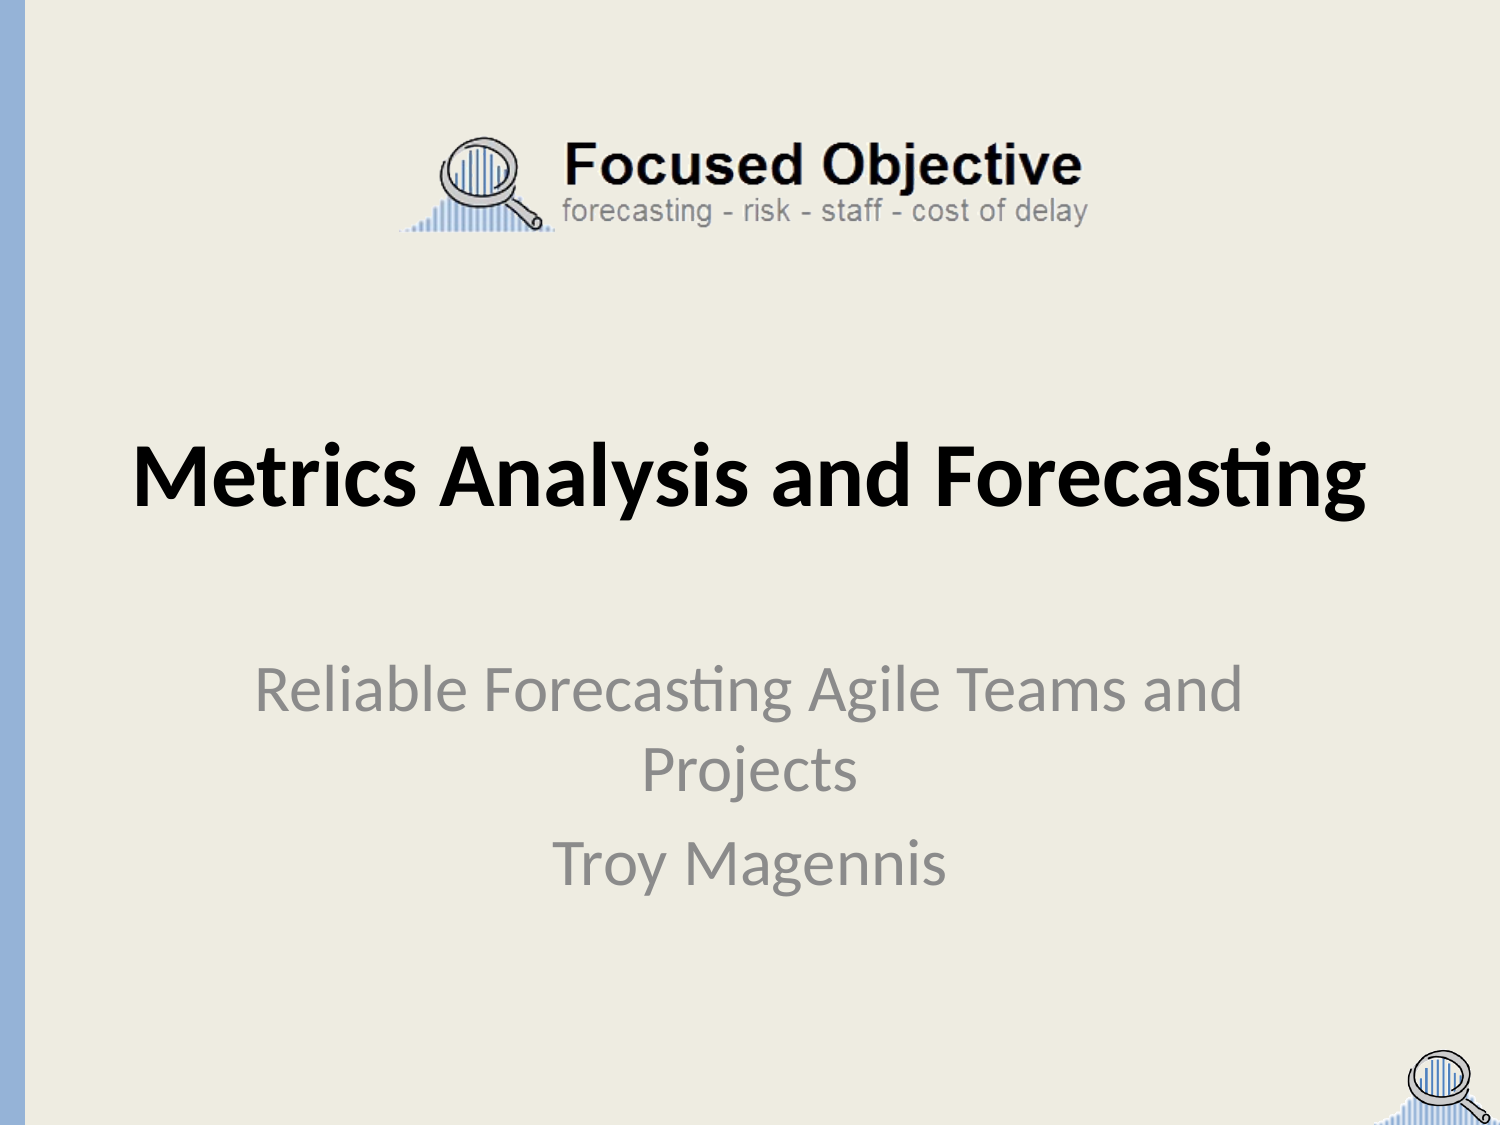

# Metrics Analysis and Forecasting
Reliable Forecasting Agile Teams and Projects
Troy Magennis